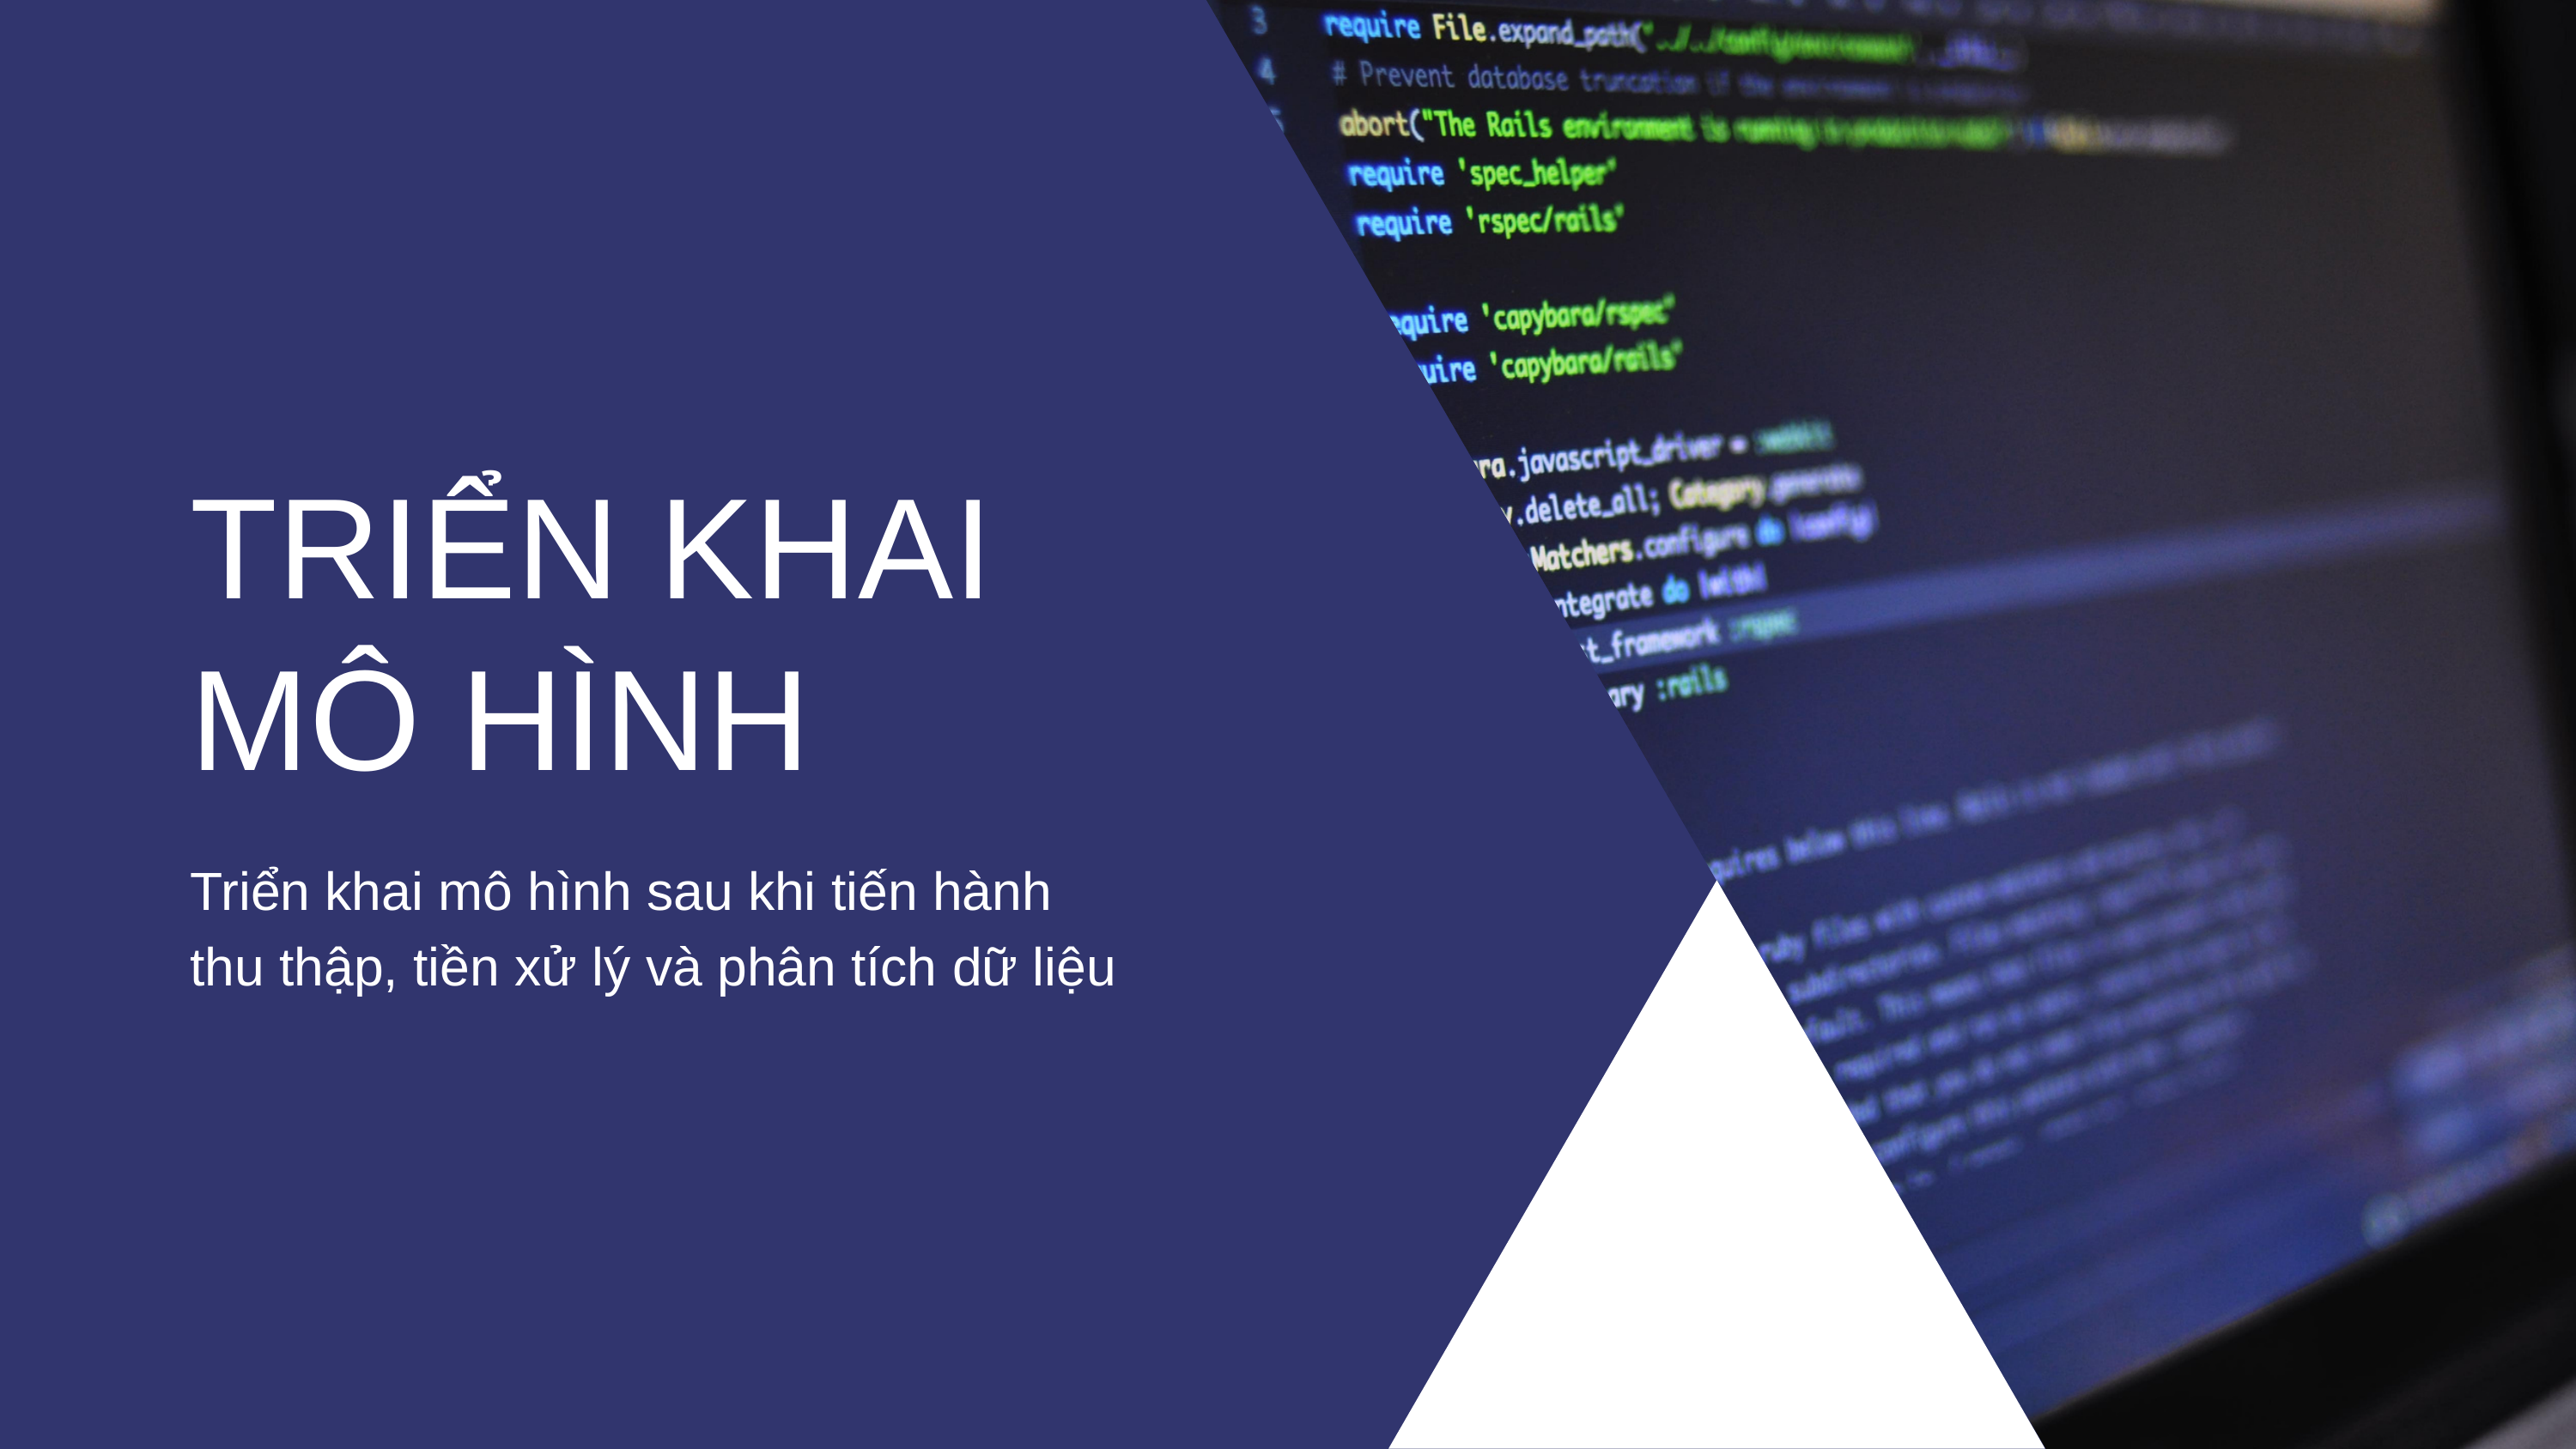

TRIỂN KHAI MÔ HÌNH
Triển khai mô hình sau khi tiến hành
thu thập, tiền xử lý và phân tích dữ liệu